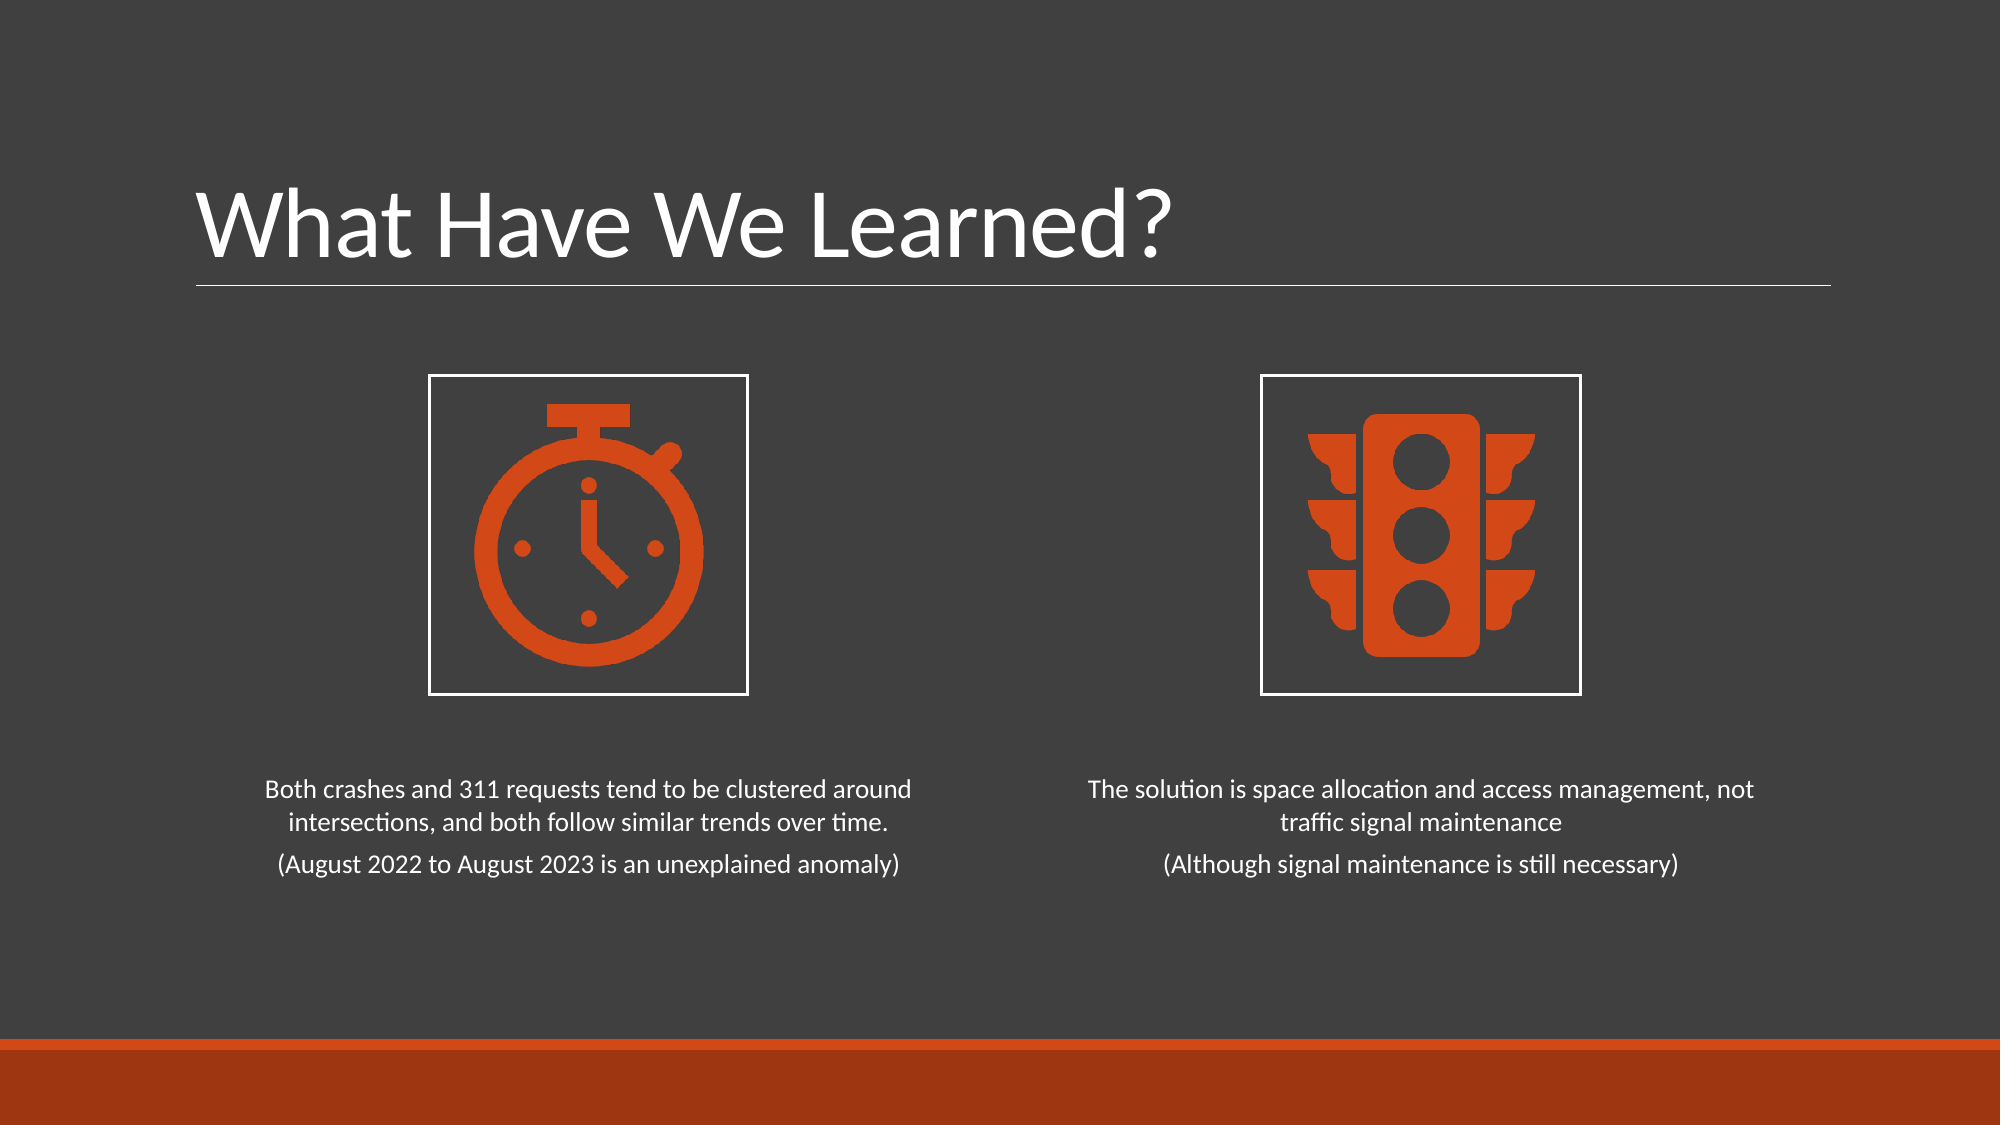

# What Have We Learned?
Both crashes and 311 requests tend to be clustered around intersections, and both follow similar trends over time.
(August 2022 to August 2023 is an unexplained anomaly)
The solution is space allocation and access management, not traffic signal maintenance
(Although signal maintenance is still necessary)